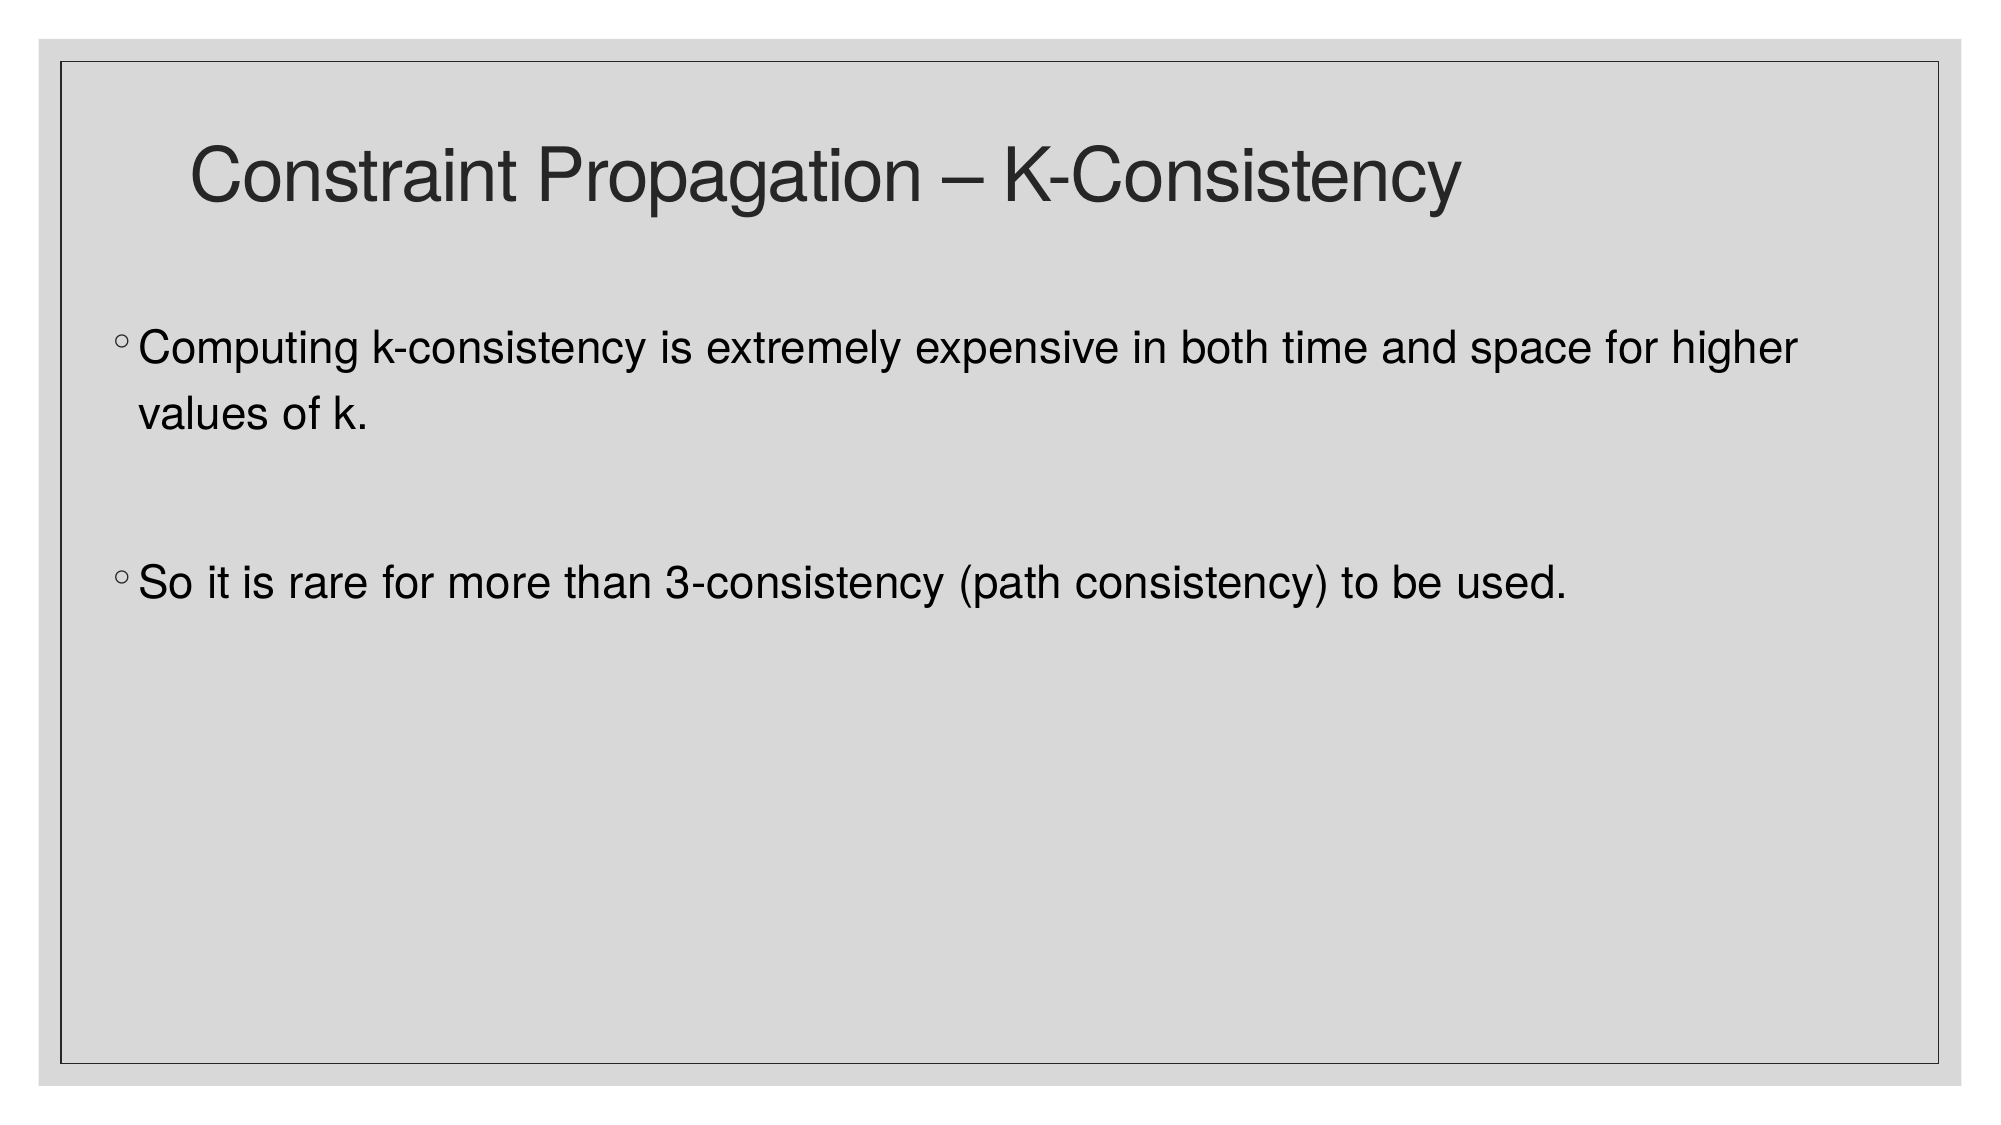

# Constraint Propagation – K-Consistency
Computing k-consistency is extremely expensive in both time and space for higher values of k.

So it is rare for more than 3-consistency (path consistency) to be used.